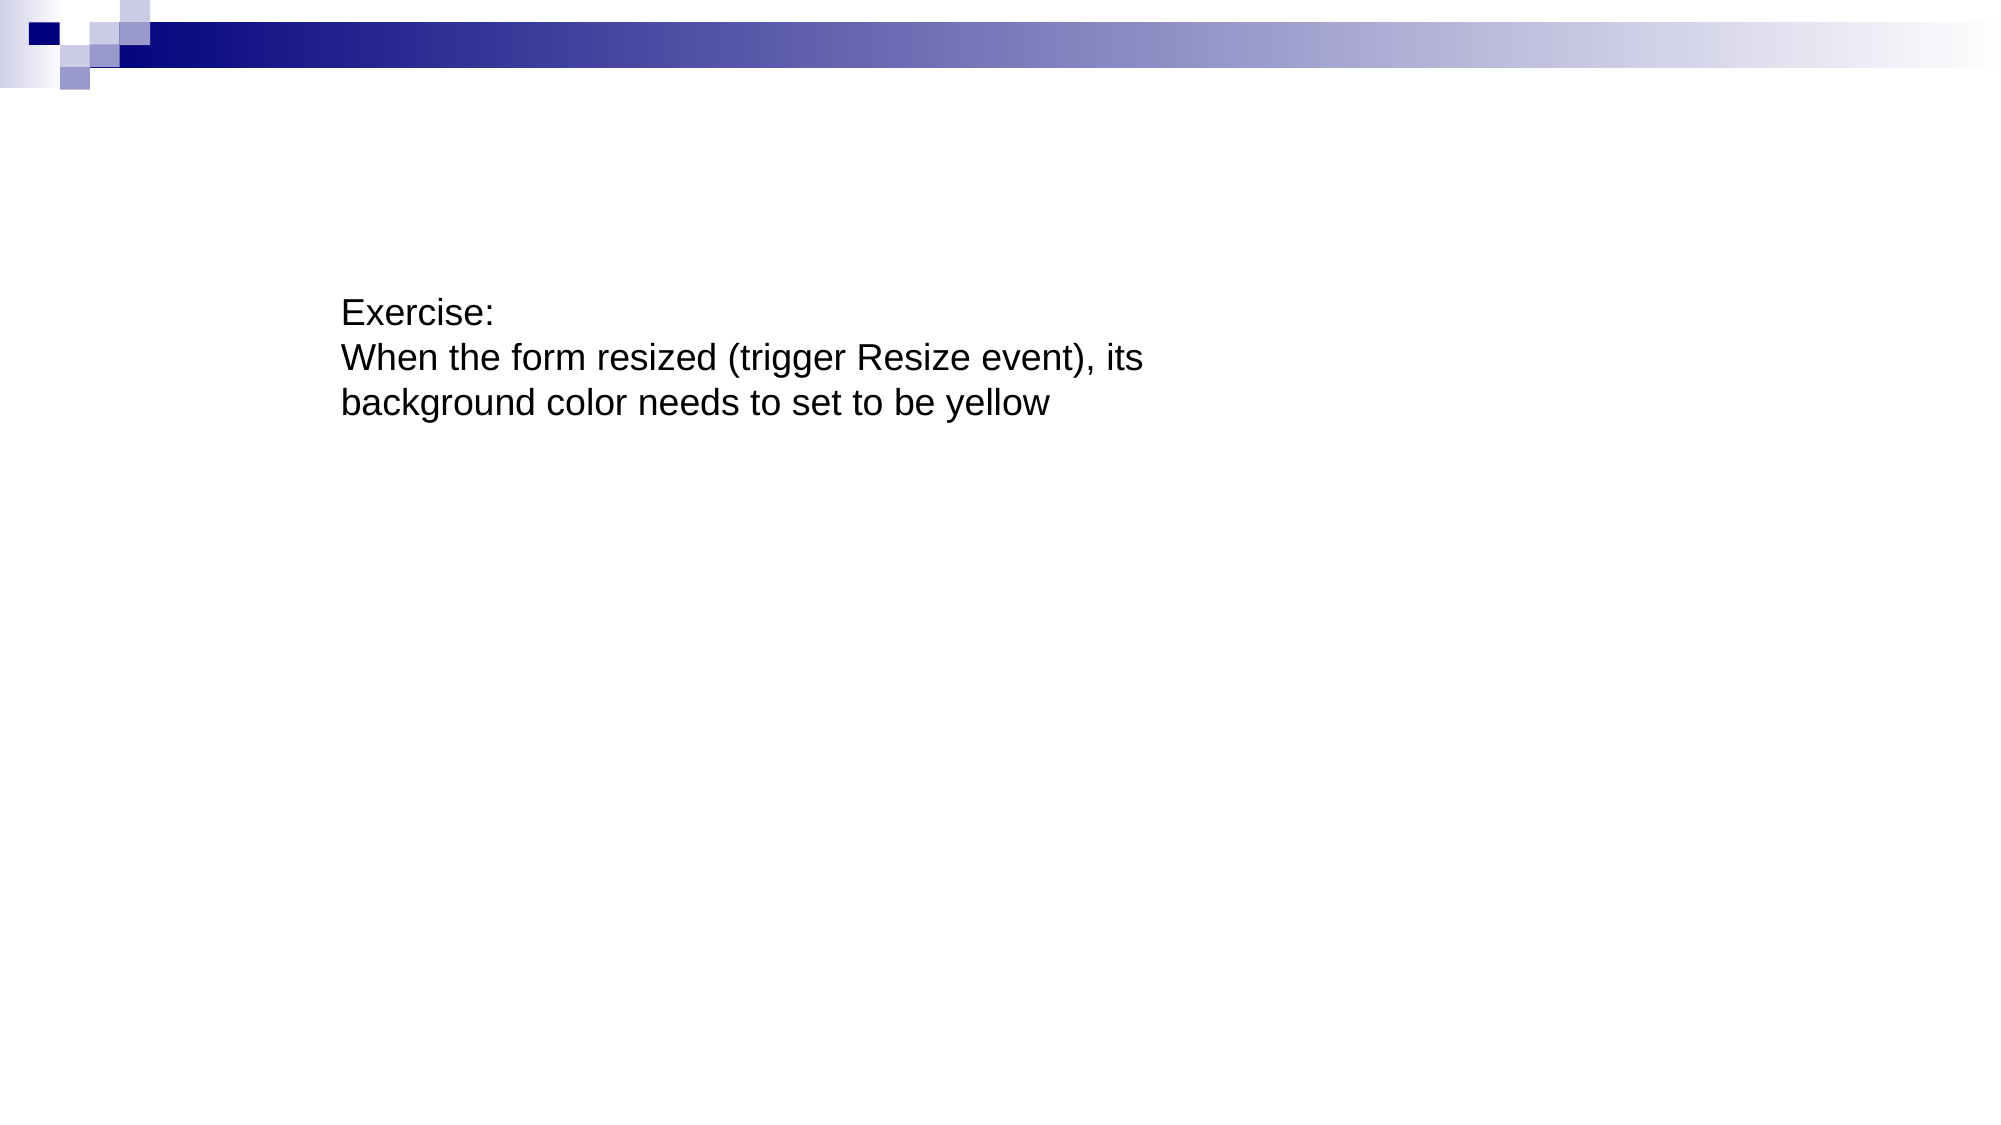

Exercise:
When the form resized (trigger Resize event), its background color needs to set to be yellow